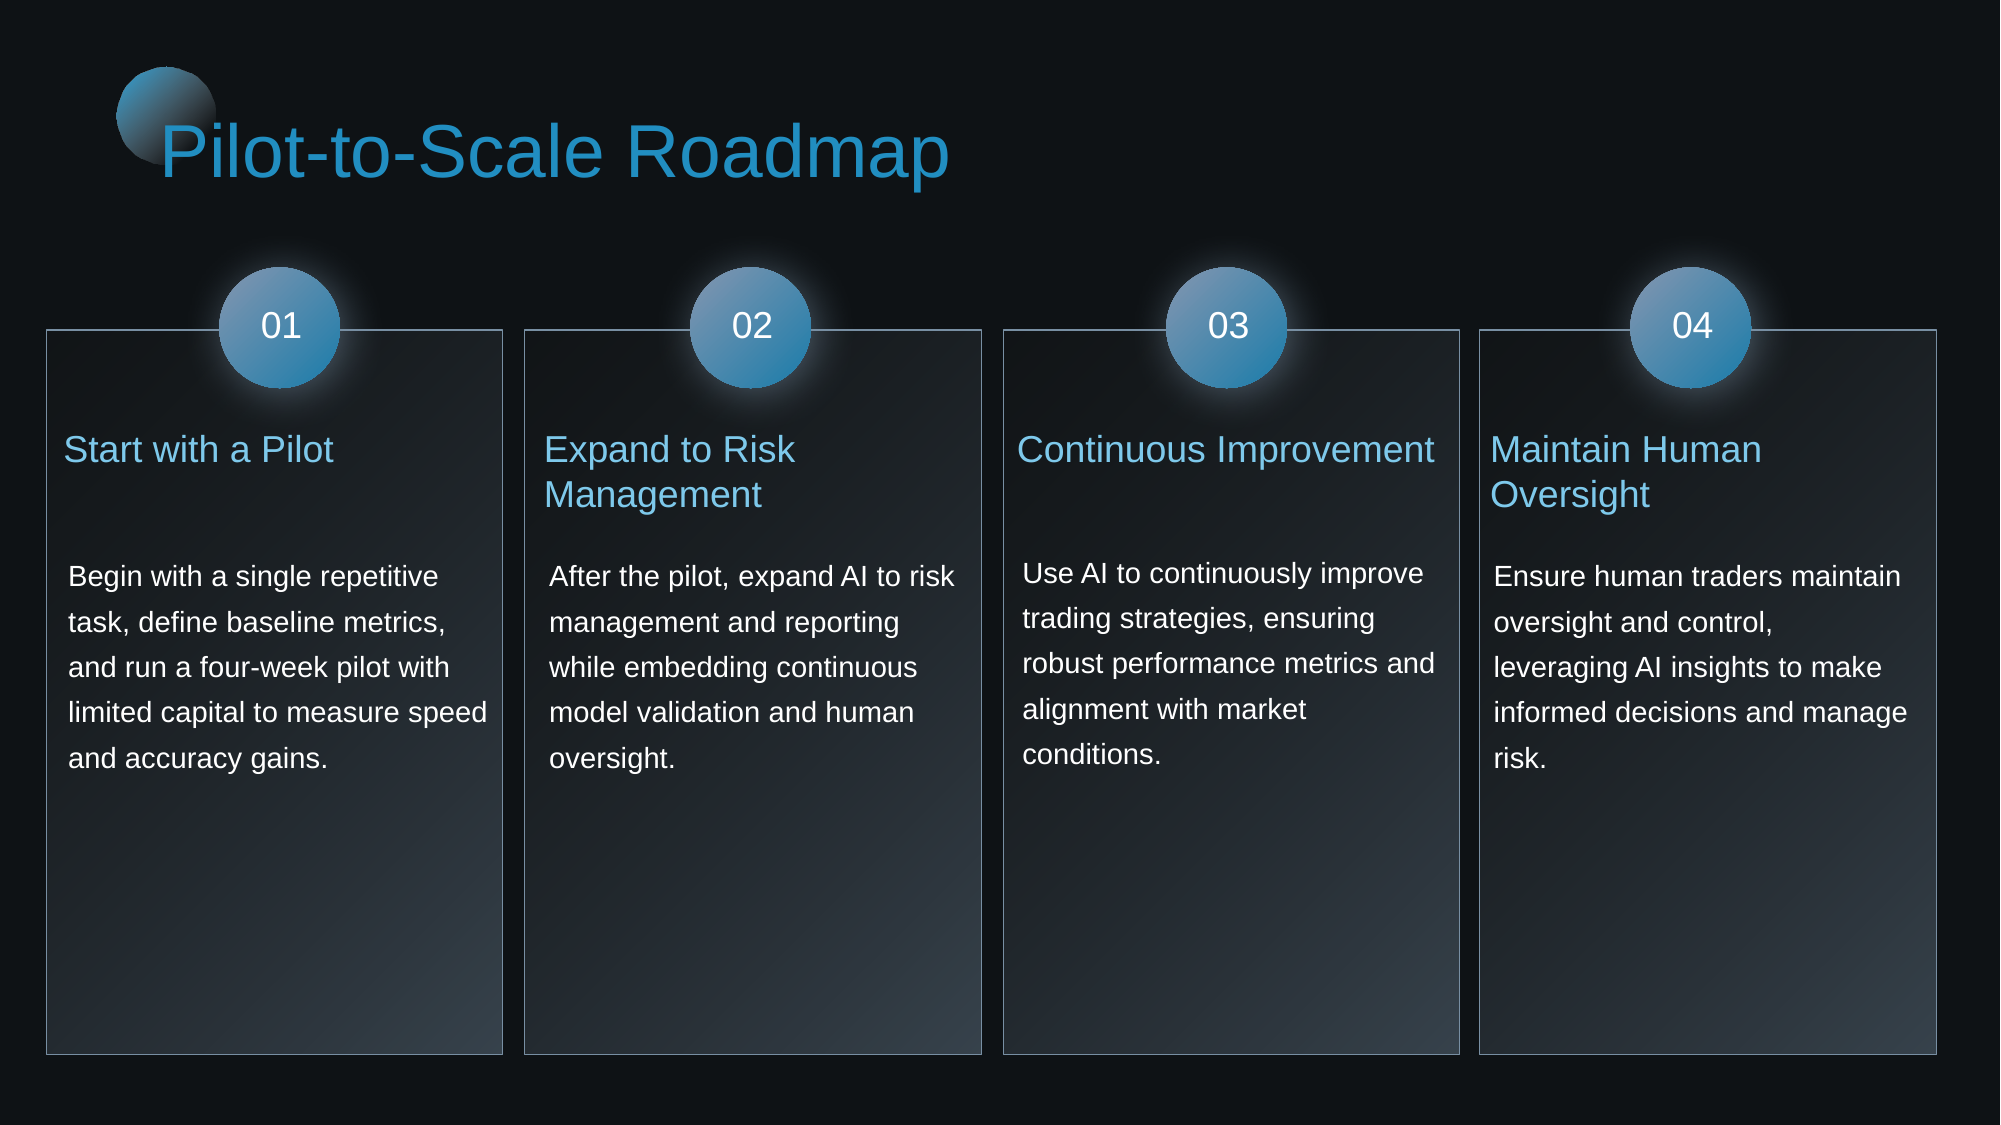

Pilot-to-Scale Roadmap

01

02

03

04

Start with a Pilot
Expand to Risk Management
Continuous Improvement
Maintain Human Oversight
Use AI to continuously improve trading strategies, ensuring robust performance metrics and alignment with market conditions.
Begin with a single repetitive task, define baseline metrics, and run a four-week pilot with limited capital to measure speed and accuracy gains.
After the pilot, expand AI to risk management and reporting while embedding continuous model validation and human oversight.
Ensure human traders maintain oversight and control, leveraging AI insights to make informed decisions and manage risk.